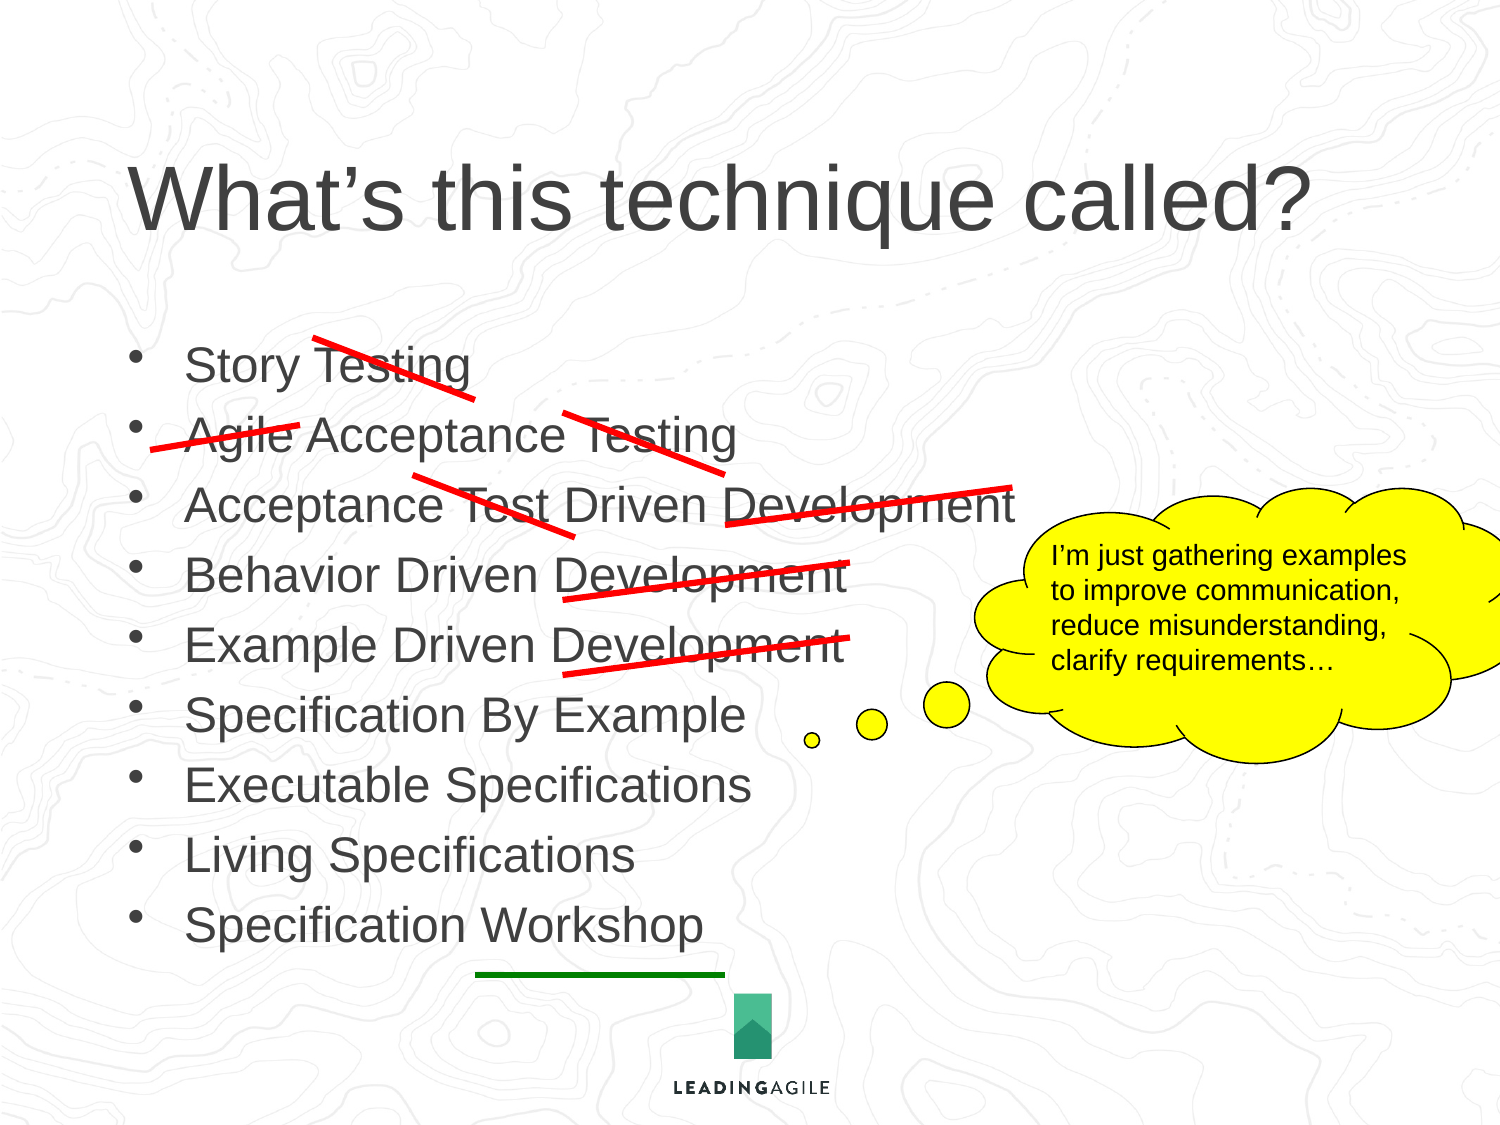

# What’s this technique called?
Story Testing
Agile Acceptance Testing
Acceptance Test Driven Development
Behavior Driven Development
Example Driven Development
Specification By Example
Executable Specifications
Living Specifications
Specification Workshop
I’m just gathering examples to improve communication, reduce misunderstanding, clarify requirements…